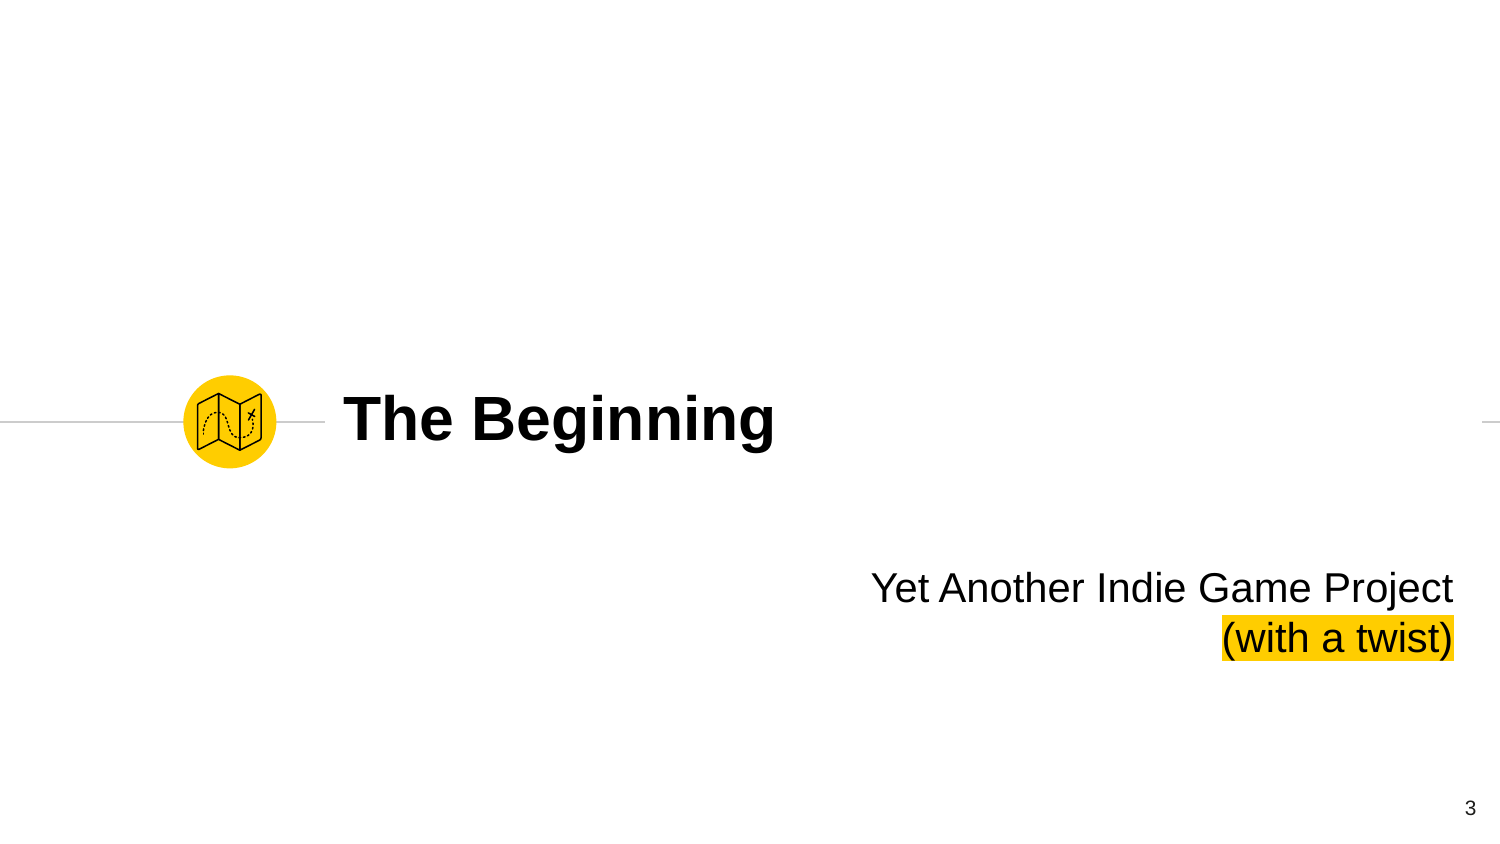

# The Beginning

Yet Another Indie Game Project
(with a twist)
3